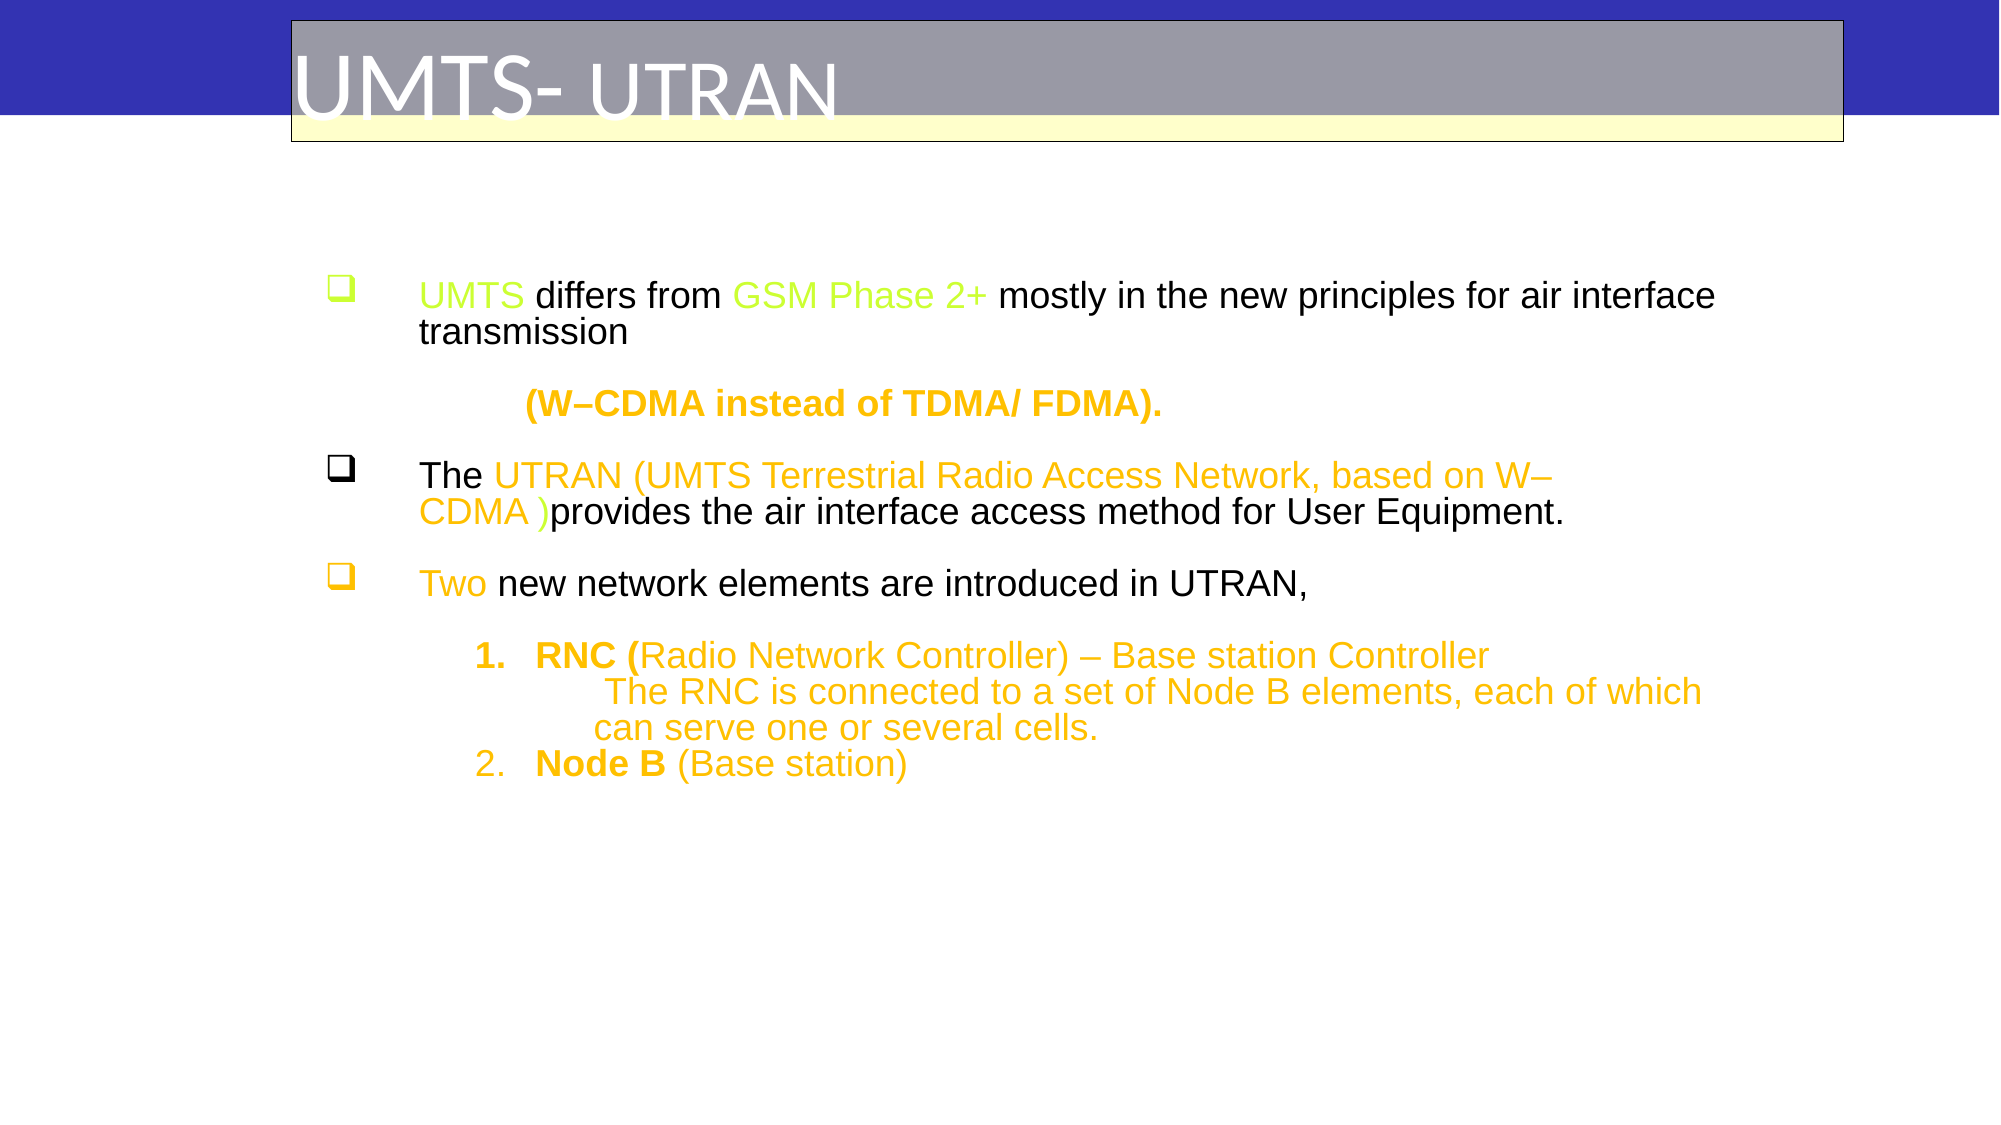

# UMTS- UTRAN

UMTS differs from GSM Phase 2+ mostly in the new principles for air interface transmission

(W–CDMA instead of TDMA/ FDMA).

The UTRAN (UMTS Terrestrial Radio Access Network, based on W–CDMA )provides the air interface access method for User Equipment.

Two new network elements are introduced in UTRAN,

 RNC (Radio Network Controller) – Base station Controller
 The RNC is connected to a set of Node B elements, each of which can serve one or several cells.
 Node B (Base station)